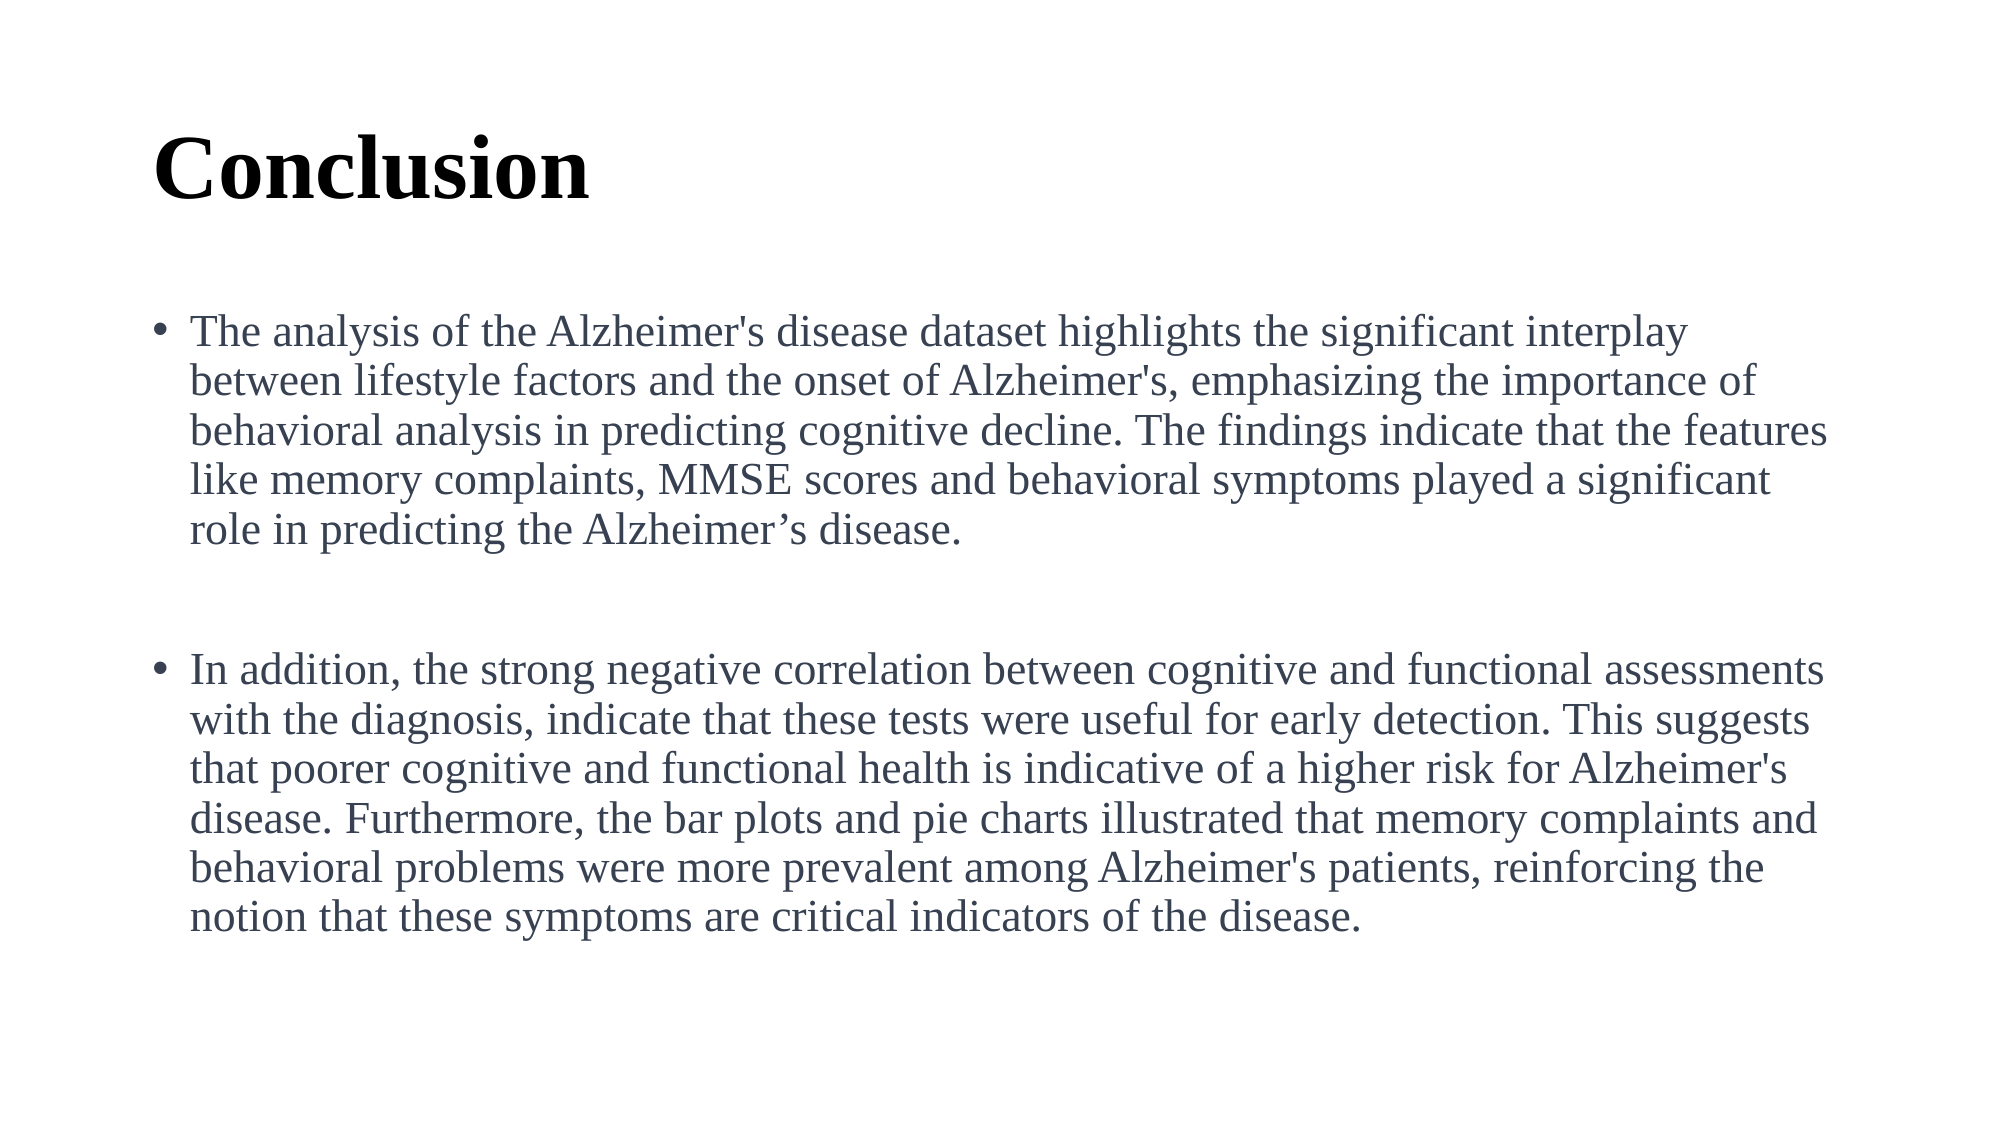

# Conclusion
The analysis of the Alzheimer's disease dataset highlights the significant interplay between lifestyle factors and the onset of Alzheimer's, emphasizing the importance of behavioral analysis in predicting cognitive decline. The findings indicate that the features like memory complaints, MMSE scores and behavioral symptoms played a significant role in predicting the Alzheimer’s disease.

In addition, the strong negative correlation between cognitive and functional assessments with the diagnosis, indicate that these tests were useful for early detection. This suggests that poorer cognitive and functional health is indicative of a higher risk for Alzheimer's disease. Furthermore, the bar plots and pie charts illustrated that memory complaints and behavioral problems were more prevalent among Alzheimer's patients, reinforcing the notion that these symptoms are critical indicators of the disease.